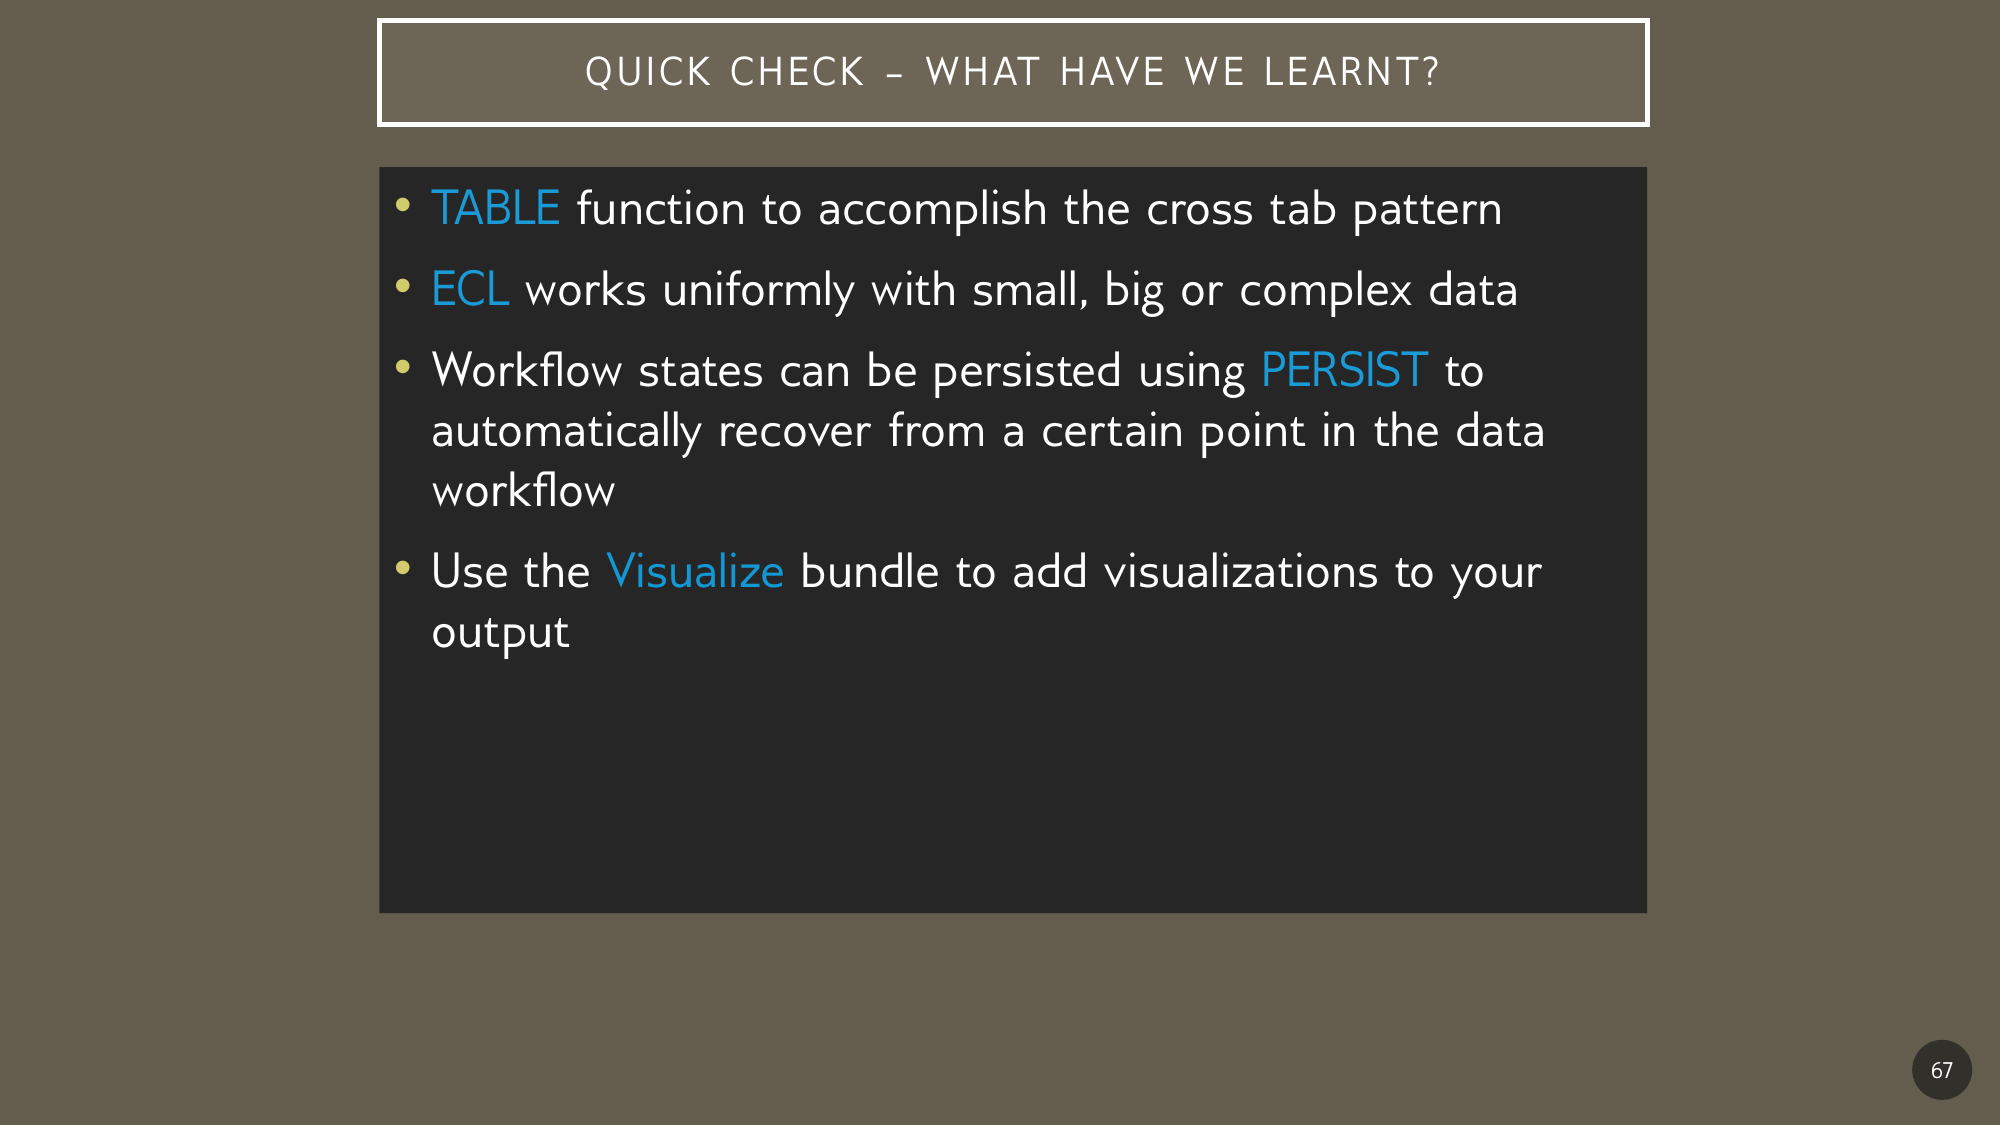

# Quick check – what have we learnt?
TABLE function to accomplish the cross tab pattern
ECL works uniformly with small, big or complex data
Workflow states can be persisted using PERSIST to automatically recover from a certain point in the data workflow
Use the Visualize bundle to add visualizations to your output

67